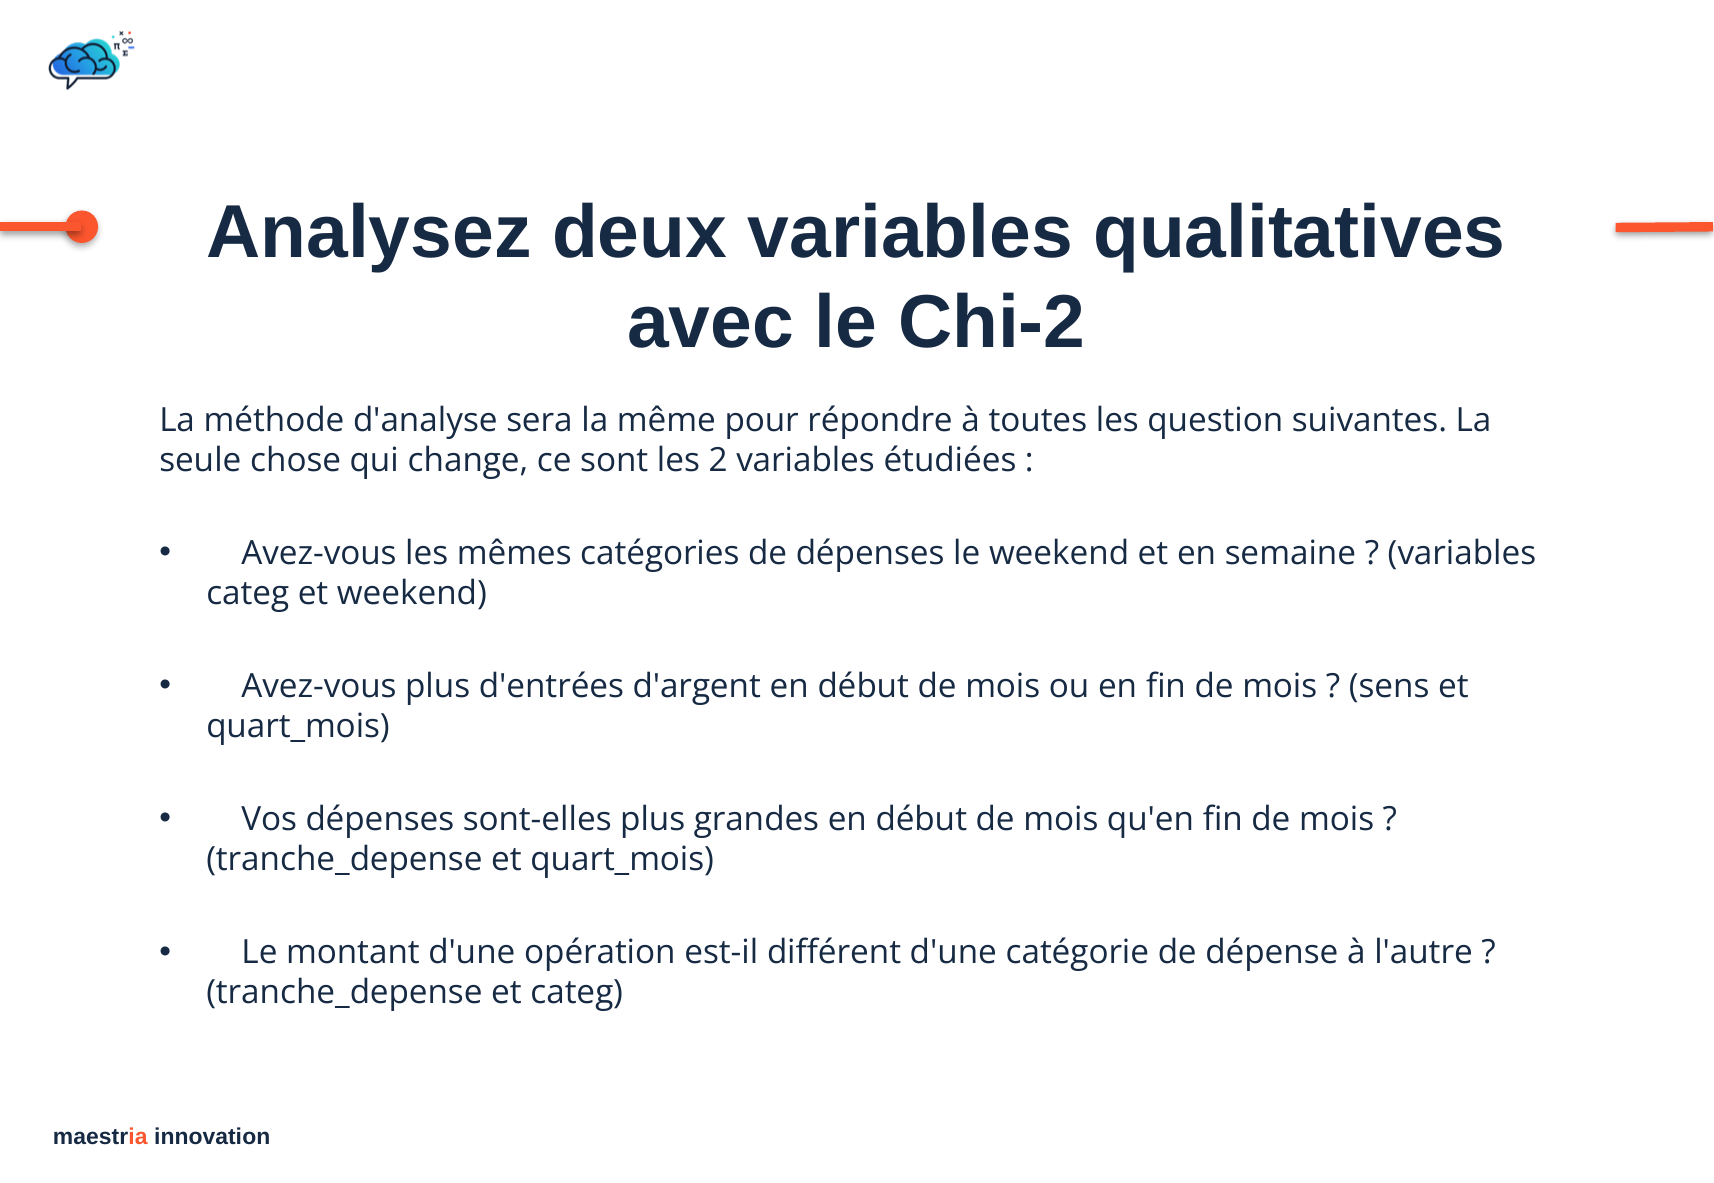

# Analysez deux variables qualitatives avec le Chi-2
La méthode d'analyse sera la même pour répondre à toutes les question suivantes. La seule chose qui change, ce sont les 2 variables étudiées :

    Avez-vous les mêmes catégories de dépenses le weekend et en semaine ? (variables categ et weekend)

    Avez-vous plus d'entrées d'argent en début de mois ou en fin de mois ? (sens et quart_mois)

    Vos dépenses sont-elles plus grandes en début de mois qu'en fin de mois ? (tranche_depense et quart_mois)

    Le montant d'une opération est-il différent d'une catégorie de dépense à l'autre ? (tranche_depense et categ)